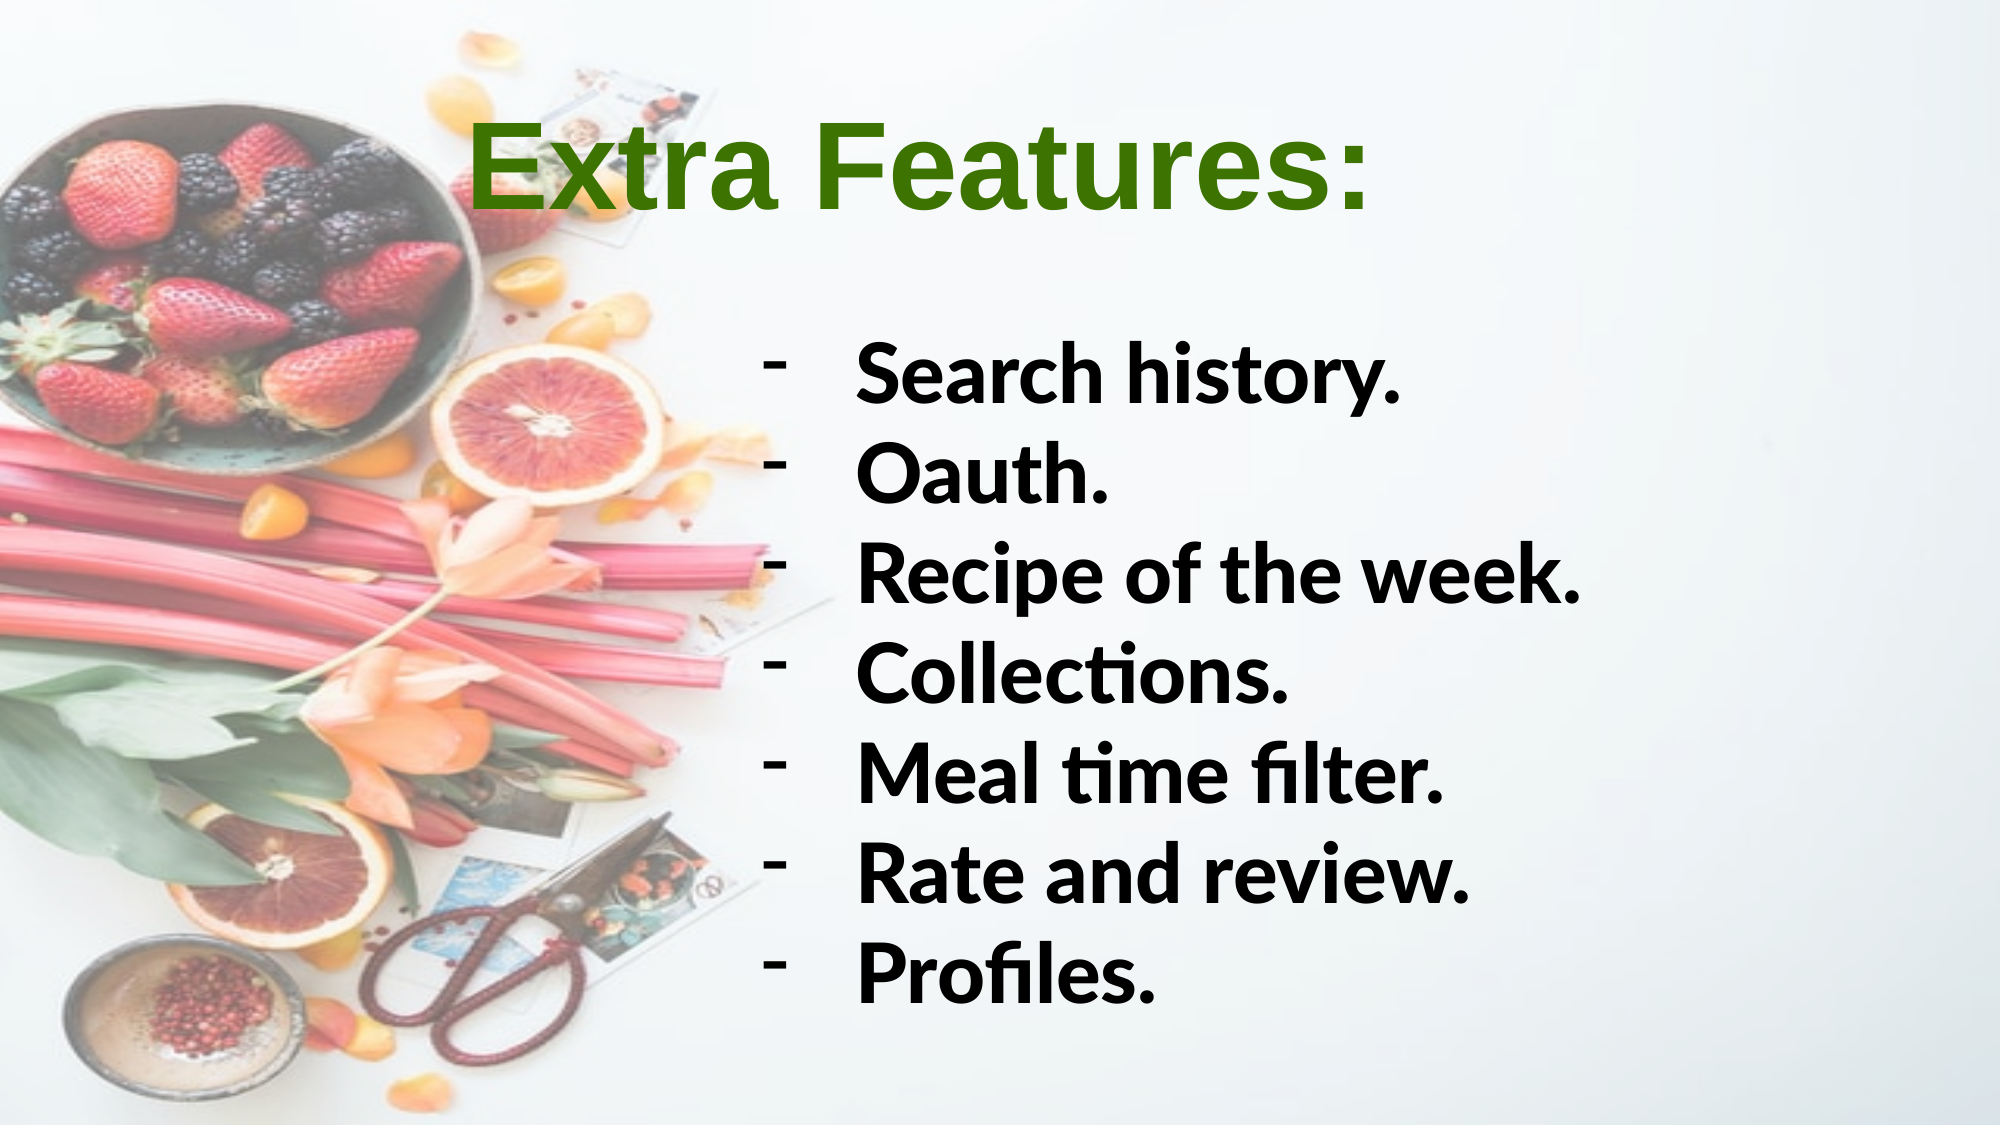

# Extra Features:
Search history.
Oauth.
Recipe of the week.
Collections.
Meal time filter.
Rate and review.
Profiles.